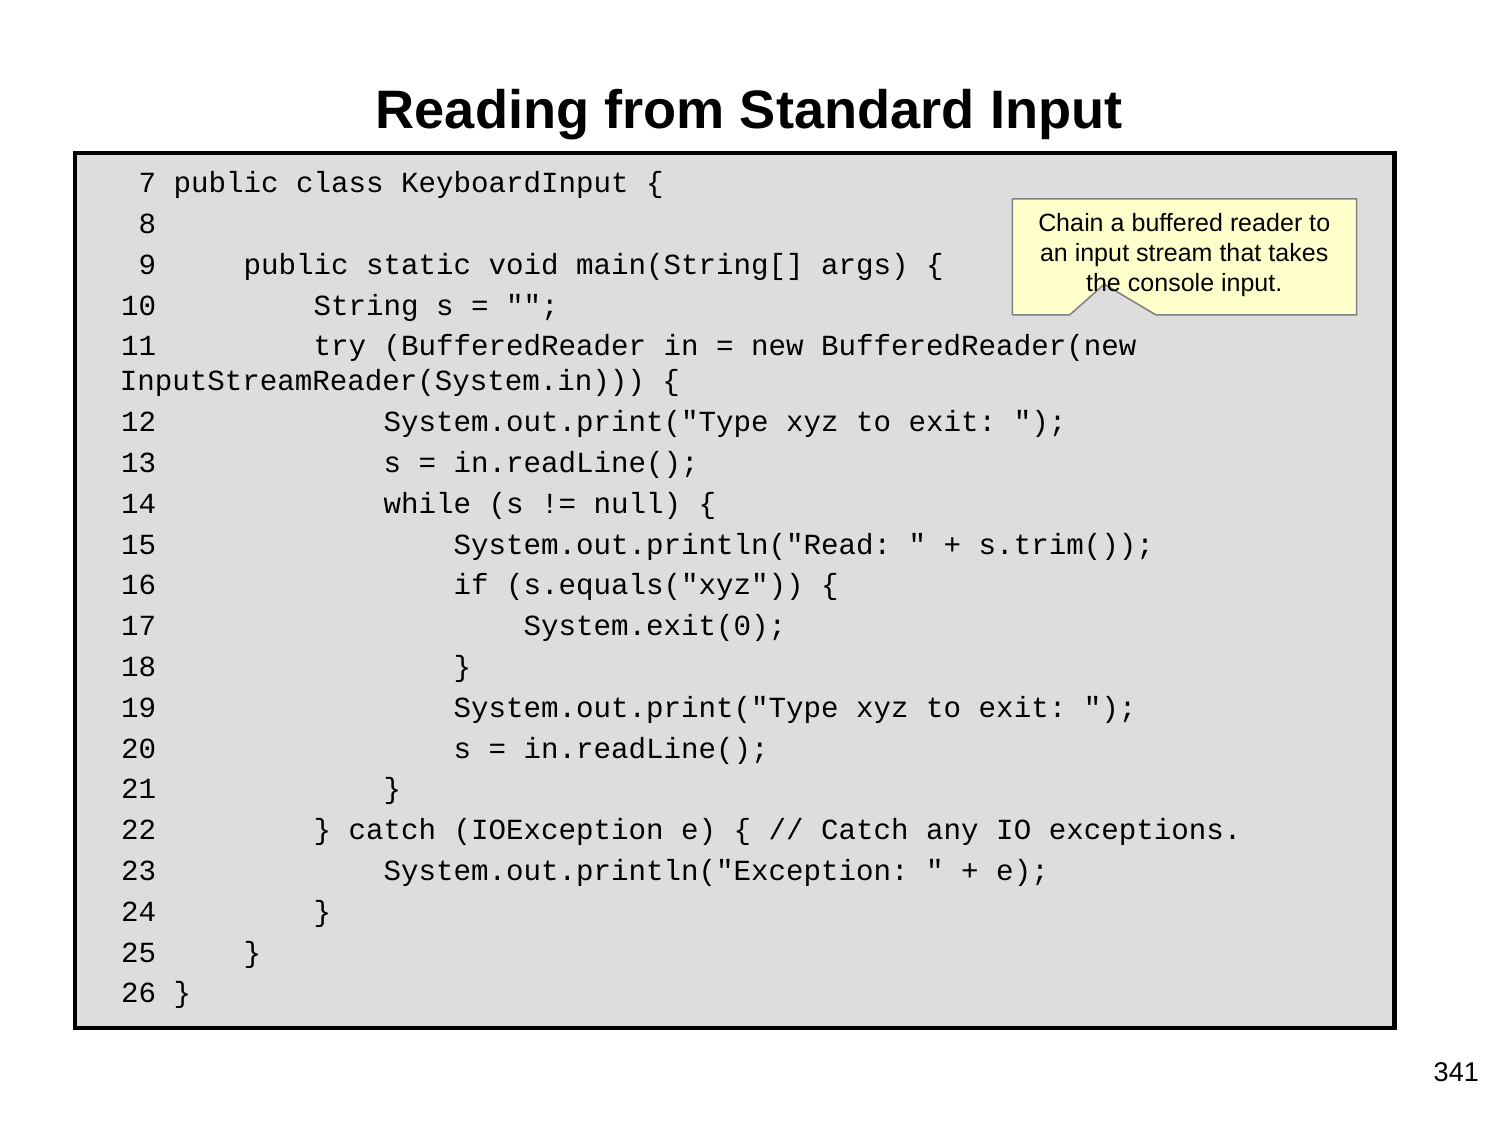

# Reading from Standard Input

 7 public class KeyboardInput {
 8
 9     public static void main(String[] args) {
10         String s = "";
11         try (BufferedReader in = new BufferedReader(new InputStreamReader(System.in))) {
12             System.out.print("Type xyz to exit: ");
13             s = in.readLine();
14             while (s != null) {
15                 System.out.println("Read: " + s.trim());
16                 if (s.equals("xyz")) {
17                     System.exit(0);
18                 }
19                 System.out.print("Type xyz to exit: ");
20                 s = in.readLine();
21             }
22         } catch (IOException e) { // Catch any IO exceptions.
23             System.out.println("Exception: " + e);
24         }
25     }
26 }
Chain a buffered reader to an input stream that takes the console input.
341